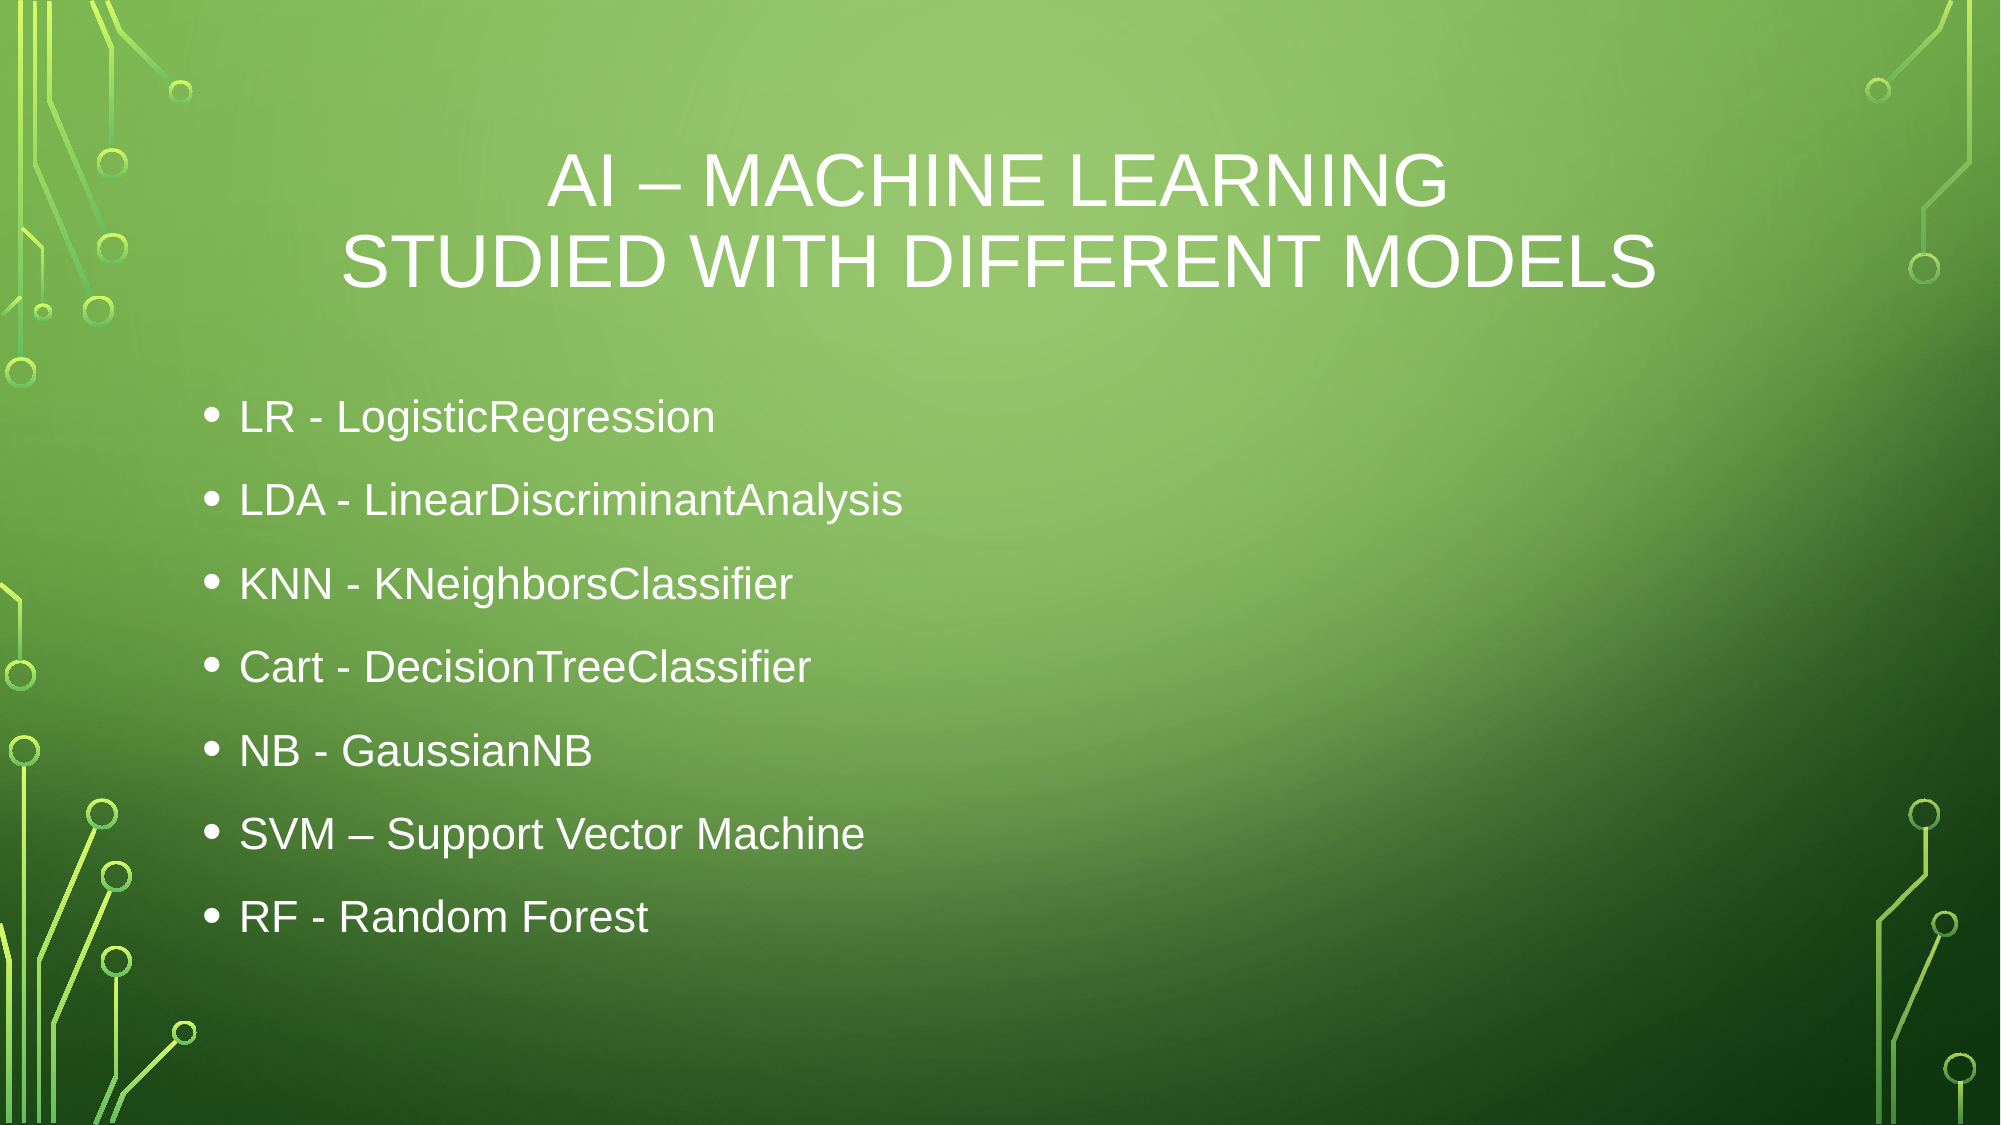

# AI – Machine learning studied with different models
LR - LogisticRegression
LDA - LinearDiscriminantAnalysis
KNN - KNeighborsClassifier
Cart - DecisionTreeClassifier
NB - GaussianNB
SVM – Support Vector Machine
RF - Random Forest